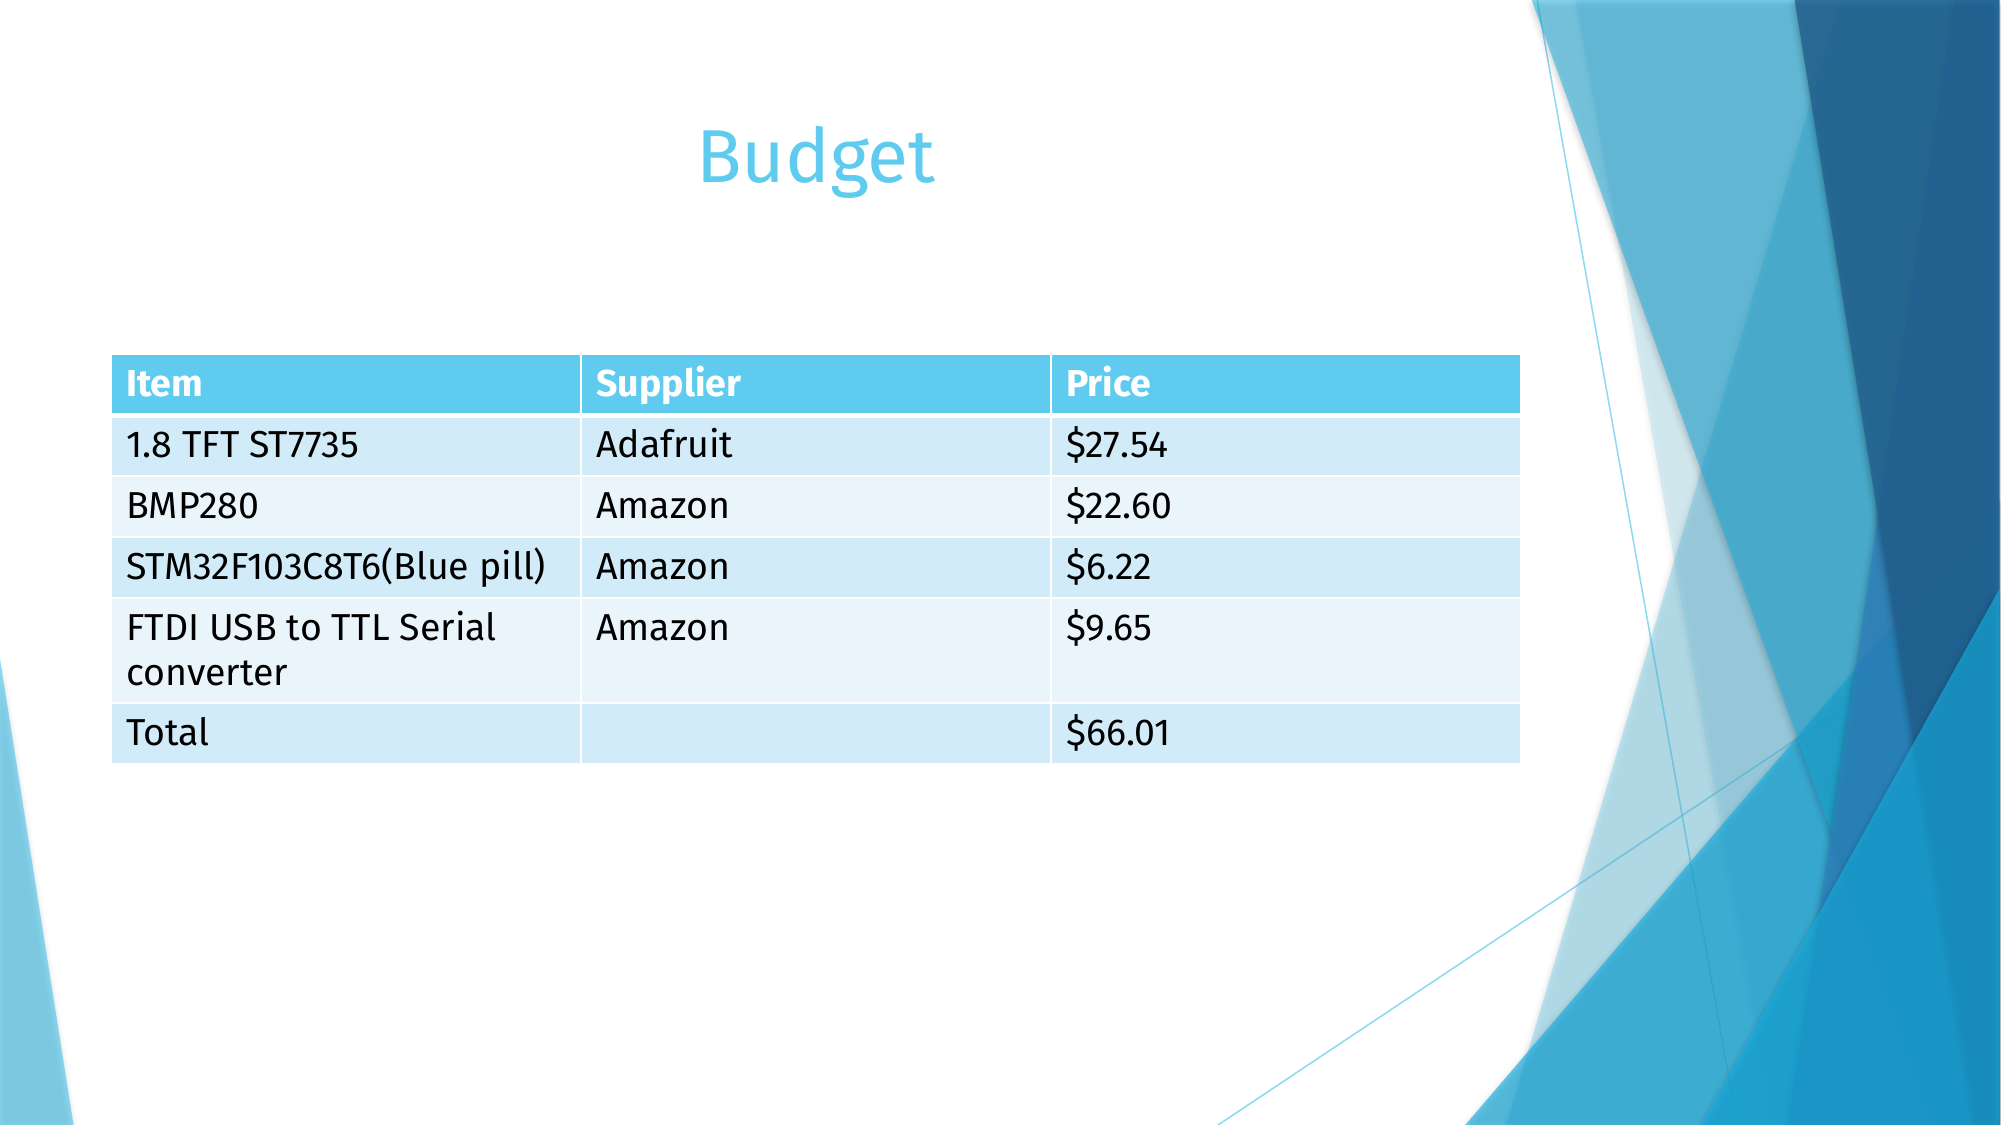

# Budget
| Item | Supplier | Price |
| --- | --- | --- |
| 1.8 TFT ST7735 | Adafruit | $27.54 |
| BMP280 | Amazon | $22.60 |
| STM32F103C8T6(Blue pill) | Amazon | $6.22 |
| FTDI USB to TTL Serial converter | Amazon | $9.65 |
| Total |  | $66.01 |